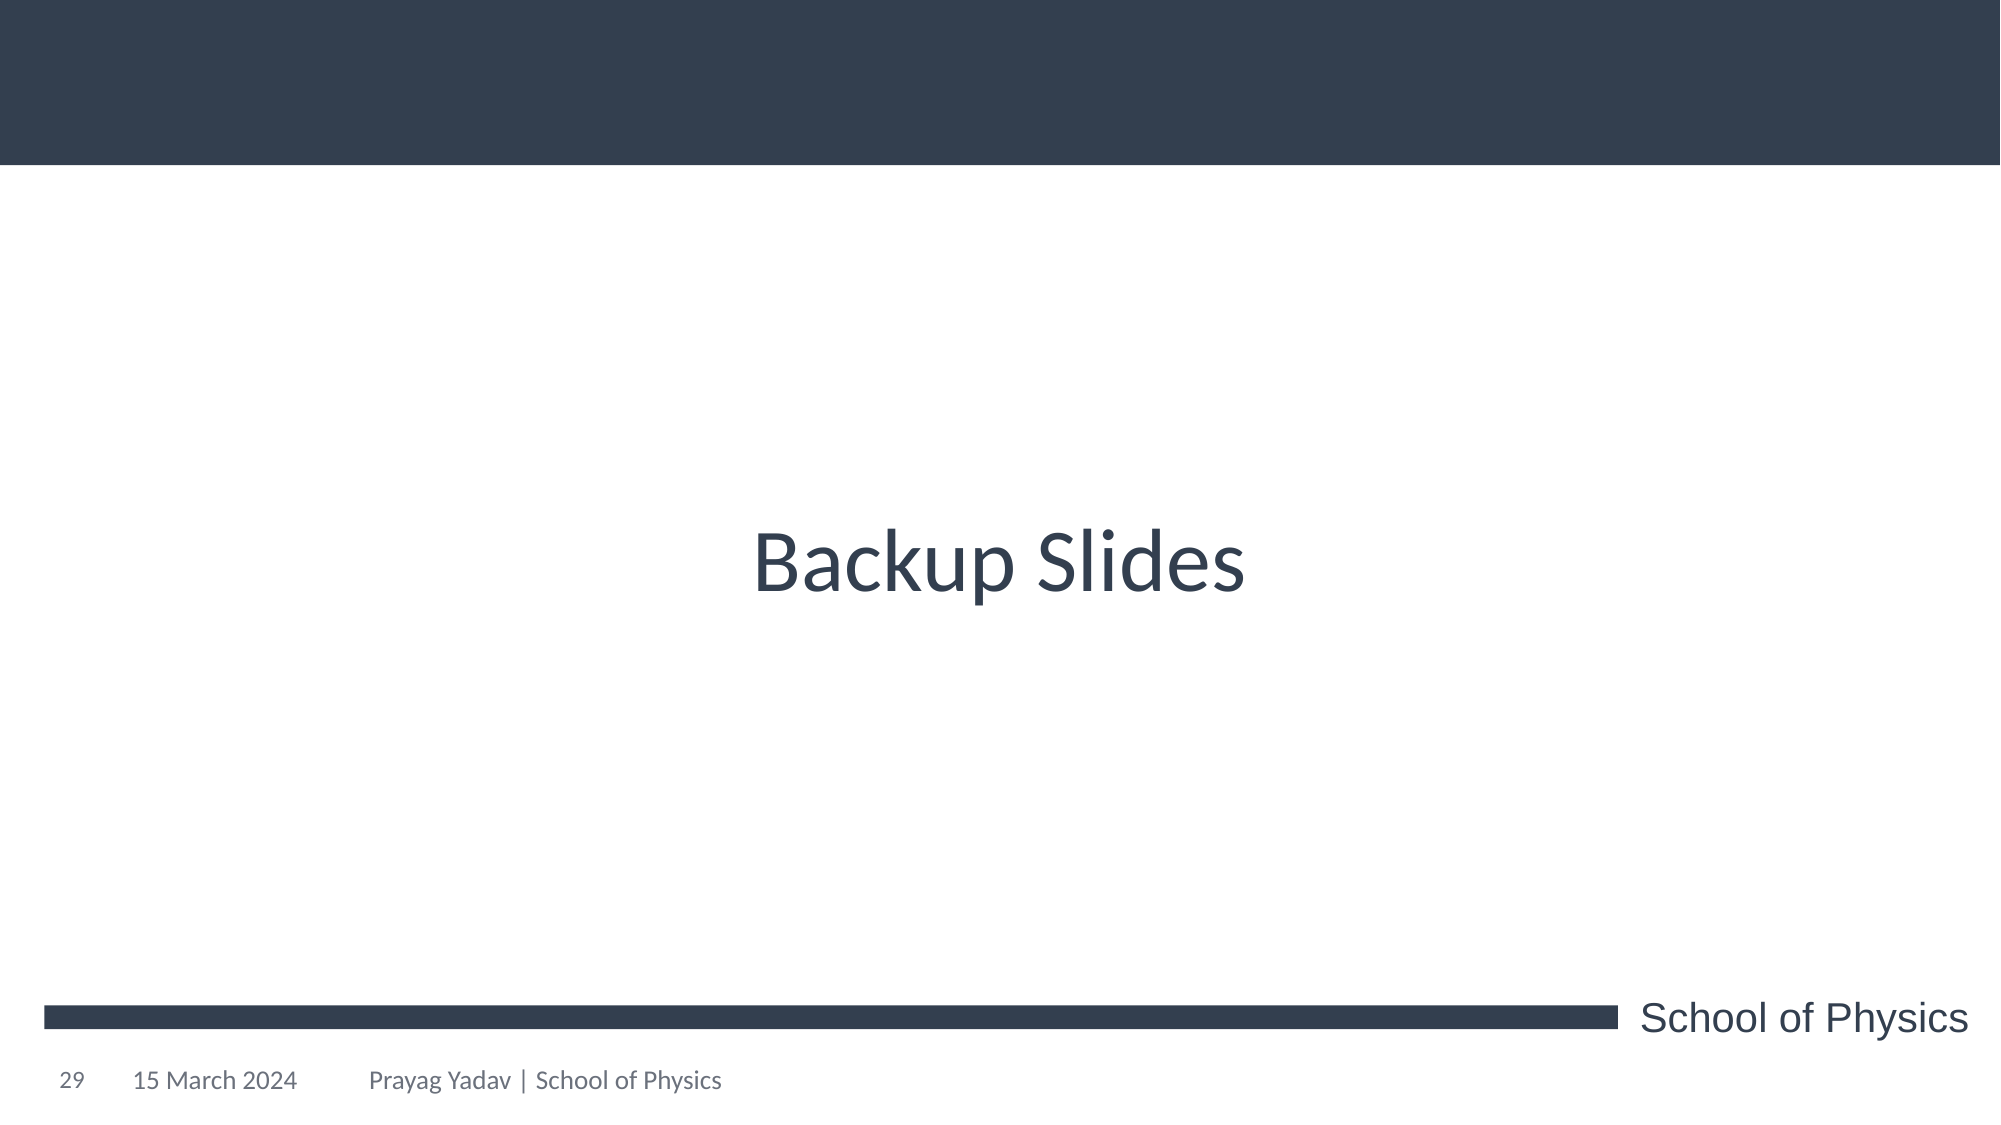

# Backup Slides
29
15 March 2024
Prayag Yadav | School of Physics